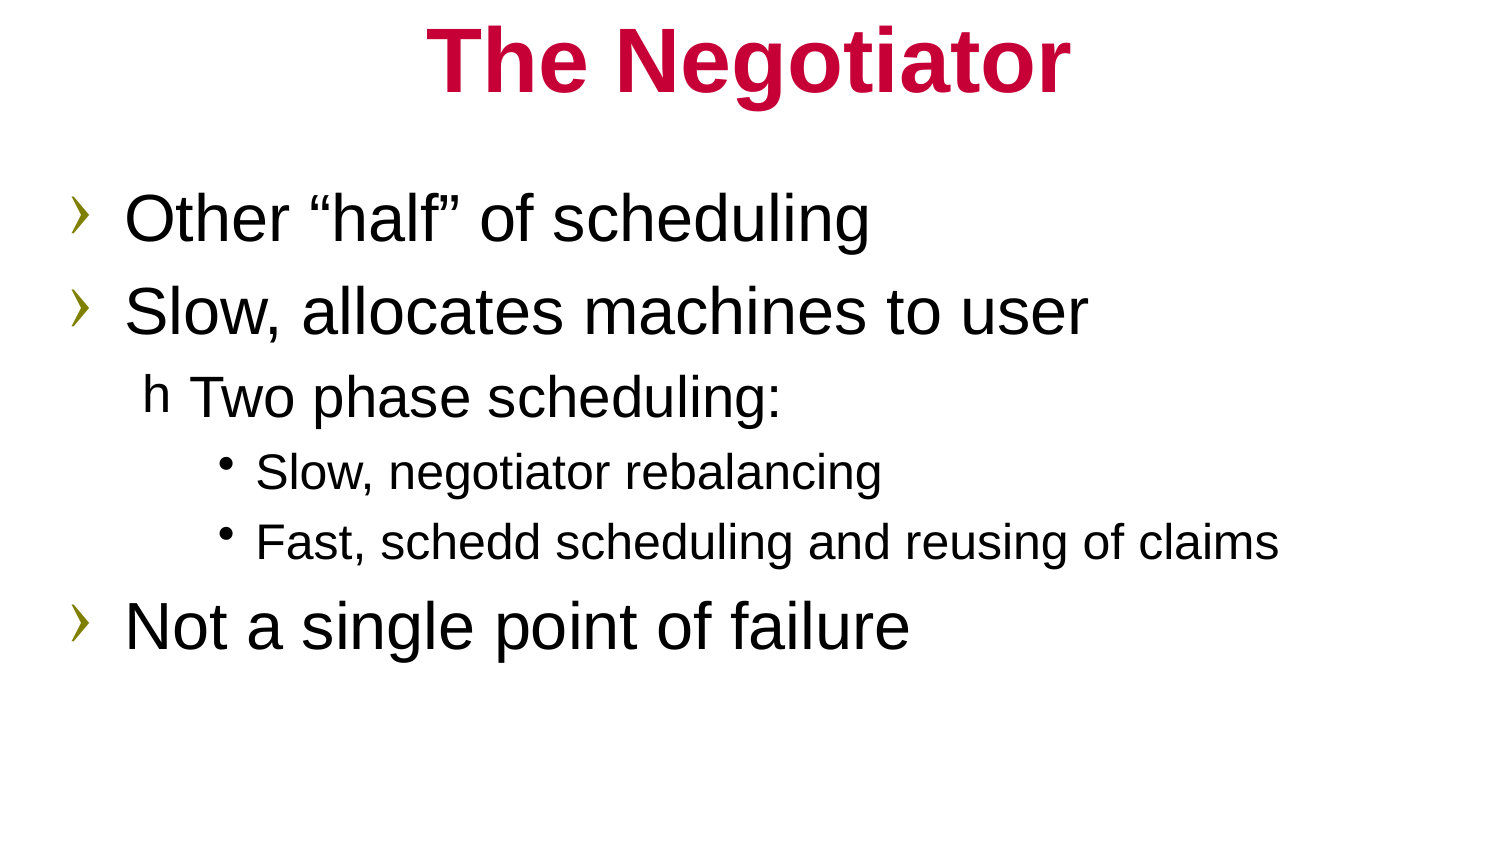

# The Negotiator
Other “half” of scheduling
Slow, allocates machines to user
Two phase scheduling:
Slow, negotiator rebalancing
Fast, schedd scheduling and reusing of claims
Not a single point of failure